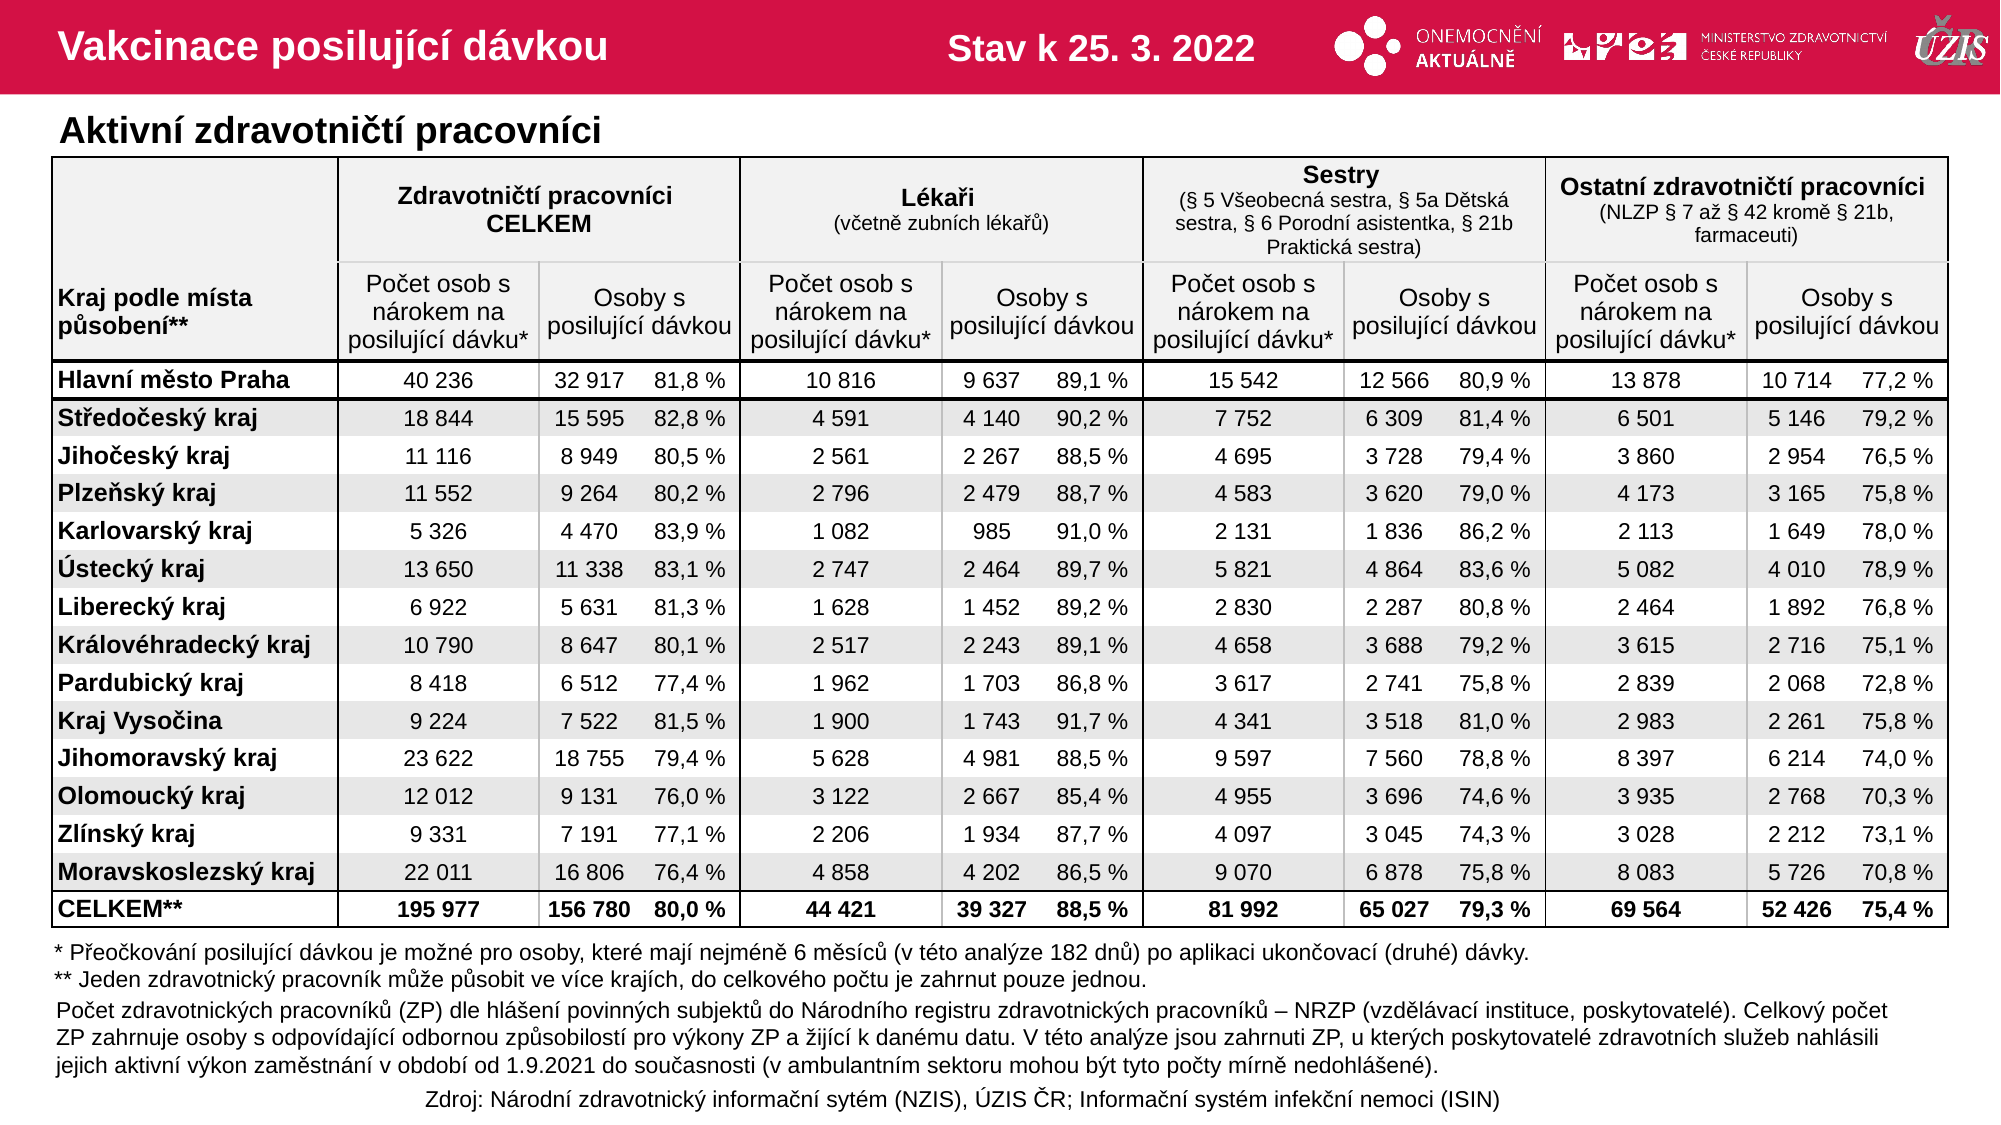

# Vakcinace posilující dávkou
Stav k 25. 3. 2022
Aktivní zdravotničtí pracovníci
|  | Zdravotničtí pracovníci CELKEM |  |  | Lékaři (včetně zubních lékařů) |  |  | Sestry (§ 5 Všeobecná sestra, § 5a Dětská sestra, § 6 Porodní asistentka, § 21b Praktická sestra) |  |  | Ostatní zdravotničtí pracovníci (NLZP § 7 až § 42 kromě § 21b, farmaceuti) |  |  |
| --- | --- | --- | --- | --- | --- | --- | --- | --- | --- | --- | --- | --- |
| Kraj podle místa působení\*\* | Počet osob s nárokem na posilující dávku\* | Osoby s posilující dávkou |  | Počet osob s nárokem na posilující dávku\* | Osoby s posilující dávkou |  | Počet osob s nárokem na posilující dávku\* | Osoby s posilující dávkou |  | Počet osob s nárokem na posilující dávku\* | Osoby s posilující dávkou |  |
| Hlavní město Praha | 40 236 | 32 917 | 81,8 % | 10 816 | 9 637 | 89,1 % | 15 542 | 12 566 | 80,9 % | 13 878 | 10 714 | 77,2 % |
| Středočeský kraj | 18 844 | 15 595 | 82,8 % | 4 591 | 4 140 | 90,2 % | 7 752 | 6 309 | 81,4 % | 6 501 | 5 146 | 79,2 % |
| Jihočeský kraj | 11 116 | 8 949 | 80,5 % | 2 561 | 2 267 | 88,5 % | 4 695 | 3 728 | 79,4 % | 3 860 | 2 954 | 76,5 % |
| Plzeňský kraj | 11 552 | 9 264 | 80,2 % | 2 796 | 2 479 | 88,7 % | 4 583 | 3 620 | 79,0 % | 4 173 | 3 165 | 75,8 % |
| Karlovarský kraj | 5 326 | 4 470 | 83,9 % | 1 082 | 985 | 91,0 % | 2 131 | 1 836 | 86,2 % | 2 113 | 1 649 | 78,0 % |
| Ústecký kraj | 13 650 | 11 338 | 83,1 % | 2 747 | 2 464 | 89,7 % | 5 821 | 4 864 | 83,6 % | 5 082 | 4 010 | 78,9 % |
| Liberecký kraj | 6 922 | 5 631 | 81,3 % | 1 628 | 1 452 | 89,2 % | 2 830 | 2 287 | 80,8 % | 2 464 | 1 892 | 76,8 % |
| Královéhradecký kraj | 10 790 | 8 647 | 80,1 % | 2 517 | 2 243 | 89,1 % | 4 658 | 3 688 | 79,2 % | 3 615 | 2 716 | 75,1 % |
| Pardubický kraj | 8 418 | 6 512 | 77,4 % | 1 962 | 1 703 | 86,8 % | 3 617 | 2 741 | 75,8 % | 2 839 | 2 068 | 72,8 % |
| Kraj Vysočina | 9 224 | 7 522 | 81,5 % | 1 900 | 1 743 | 91,7 % | 4 341 | 3 518 | 81,0 % | 2 983 | 2 261 | 75,8 % |
| Jihomoravský kraj | 23 622 | 18 755 | 79,4 % | 5 628 | 4 981 | 88,5 % | 9 597 | 7 560 | 78,8 % | 8 397 | 6 214 | 74,0 % |
| Olomoucký kraj | 12 012 | 9 131 | 76,0 % | 3 122 | 2 667 | 85,4 % | 4 955 | 3 696 | 74,6 % | 3 935 | 2 768 | 70,3 % |
| Zlínský kraj | 9 331 | 7 191 | 77,1 % | 2 206 | 1 934 | 87,7 % | 4 097 | 3 045 | 74,3 % | 3 028 | 2 212 | 73,1 % |
| Moravskoslezský kraj | 22 011 | 16 806 | 76,4 % | 4 858 | 4 202 | 86,5 % | 9 070 | 6 878 | 75,8 % | 8 083 | 5 726 | 70,8 % |
| CELKEM\*\* | 195 977 | 156 780 | 80,0 % | 44 421 | 39 327 | 88,5 % | 81 992 | 65 027 | 79,3 % | 69 564 | 52 426 | 75,4 % |
* Přeočkování posilující dávkou je možné pro osoby, které mají nejméně 6 měsíců (v této analýze 182 dnů) po aplikaci ukončovací (druhé) dávky.
** Jeden zdravotnický pracovník může působit ve více krajích, do celkového počtu je zahrnut pouze jednou.
Počet zdravotnických pracovníků (ZP) dle hlášení povinných subjektů do Národního registru zdravotnických pracovníků – NRZP (vzdělávací instituce, poskytovatelé). Celkový počet ZP zahrnuje osoby s odpovídající odbornou způsobilostí pro výkony ZP a žijící k danému datu. V této analýze jsou zahrnuti ZP, u kterých poskytovatelé zdravotních služeb nahlásili jejich aktivní výkon zaměstnání v období od 1.9.2021 do současnosti (v ambulantním sektoru mohou být tyto počty mírně nedohlášené).
Zdroj: Národní zdravotnický informační sytém (NZIS), ÚZIS ČR; Informační systém infekční nemoci (ISIN)